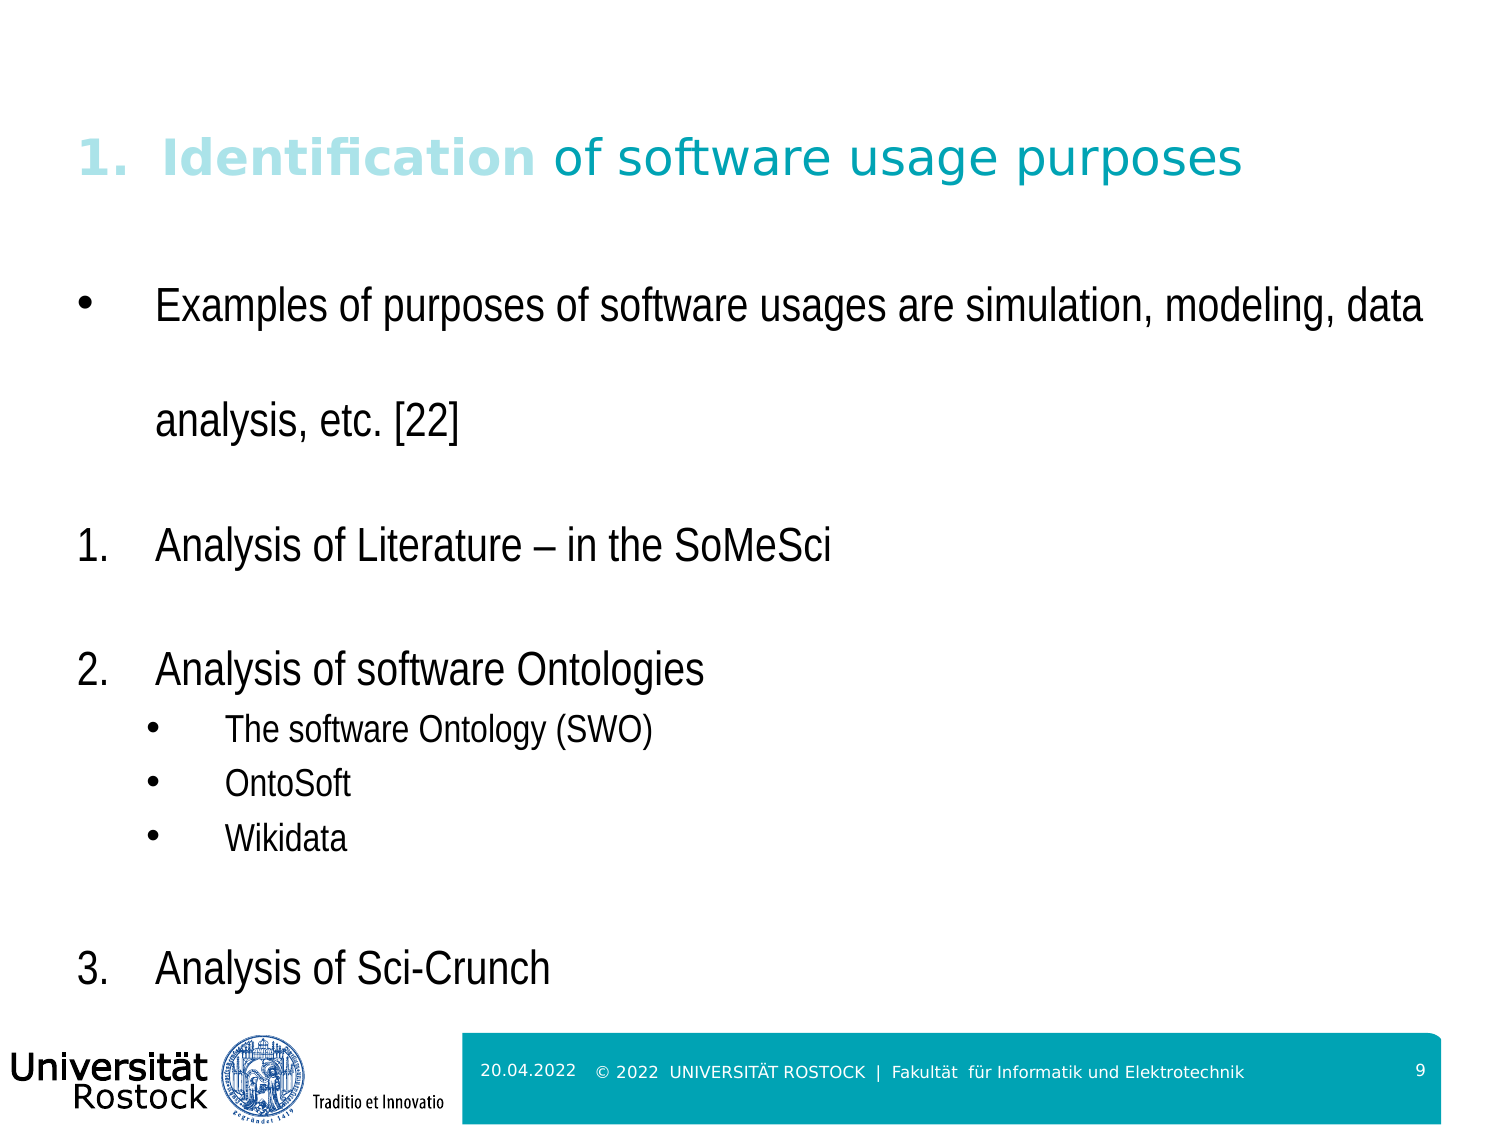

# Identification of software usage purposes
Examples of purposes of software usages are simulation, modeling, data analysis, etc. [22]
Analysis of Literature – in the SoMeSci
Analysis of software Ontologies
The software Ontology (SWO)
OntoSoft
Wikidata

Analysis of Sci-Crunch

20.04.2022
9
© 2022  UNIVERSITÄT ROSTOCK  |  Fakultät  für Informatik und Elektrotechnik